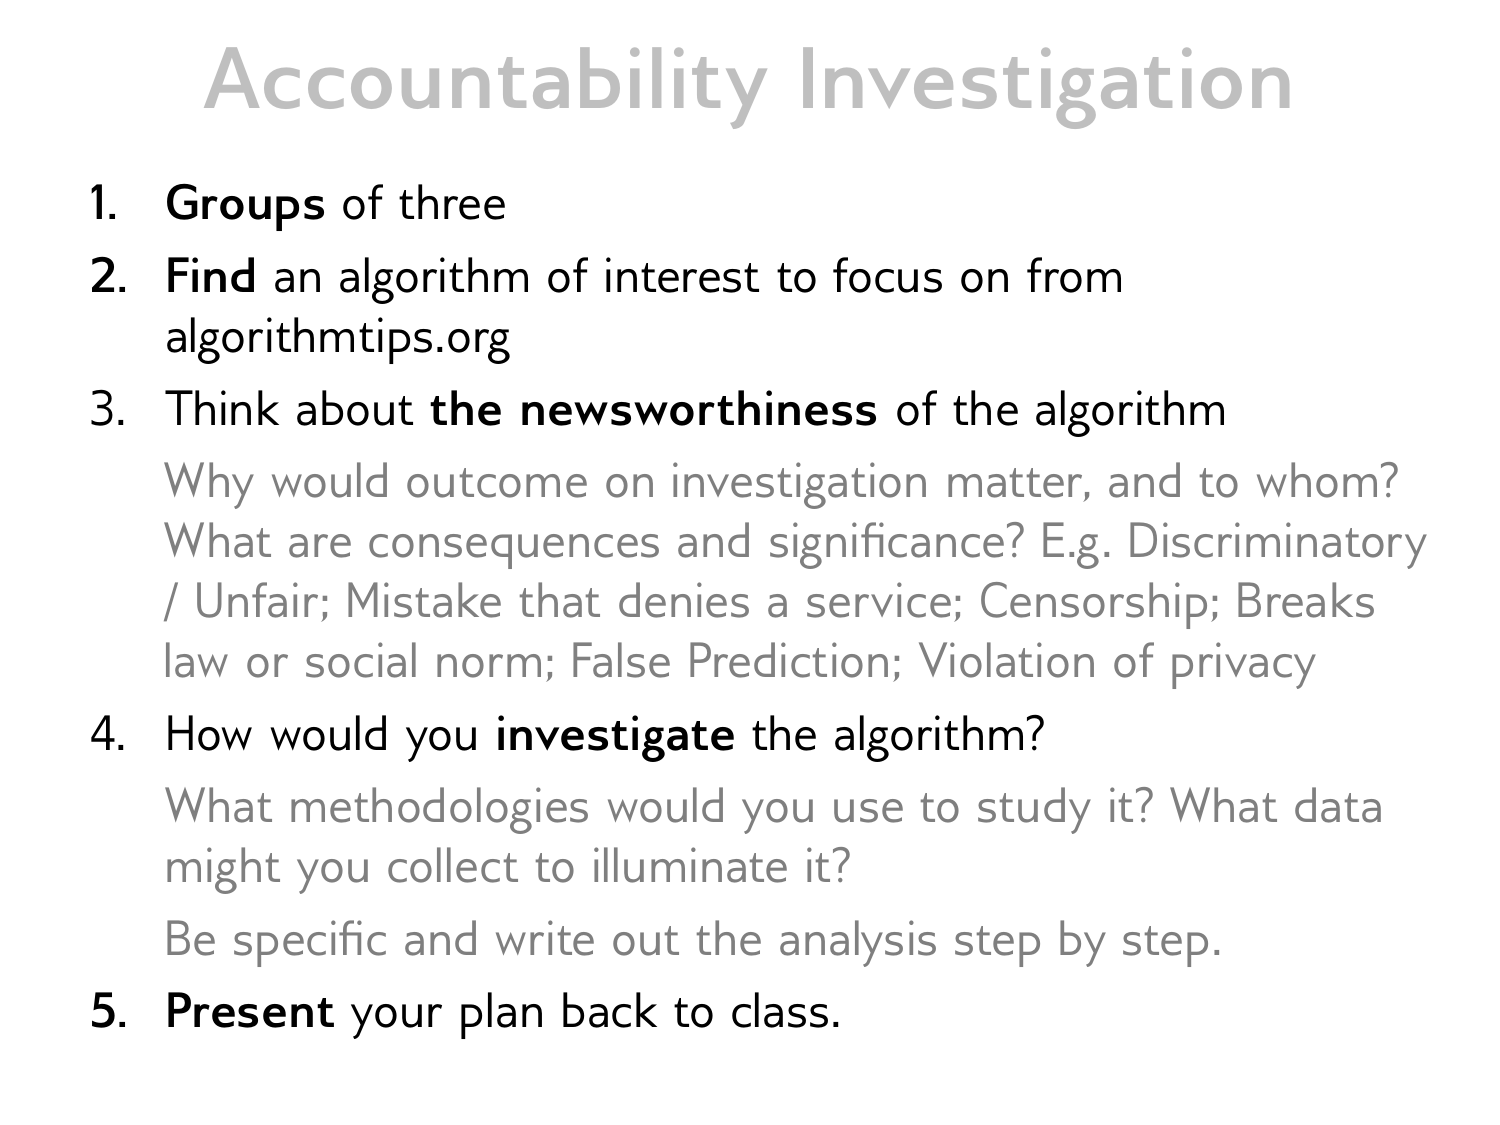

# Accountability Investigation
Groups of three
Find an algorithm of interest to focus on from algorithmtips.org
Think about the newsworthiness of the algorithm
Why would outcome on investigation matter, and to whom? What are consequences and significance? E.g. Discriminatory / Unfair; Mistake that denies a service; Censorship; Breaks law or social norm; False Prediction; Violation of privacy
How would you investigate the algorithm?
What methodologies would you use to study it? What data might you collect to illuminate it?
Be specific and write out the analysis step by step.
Present your plan back to class.